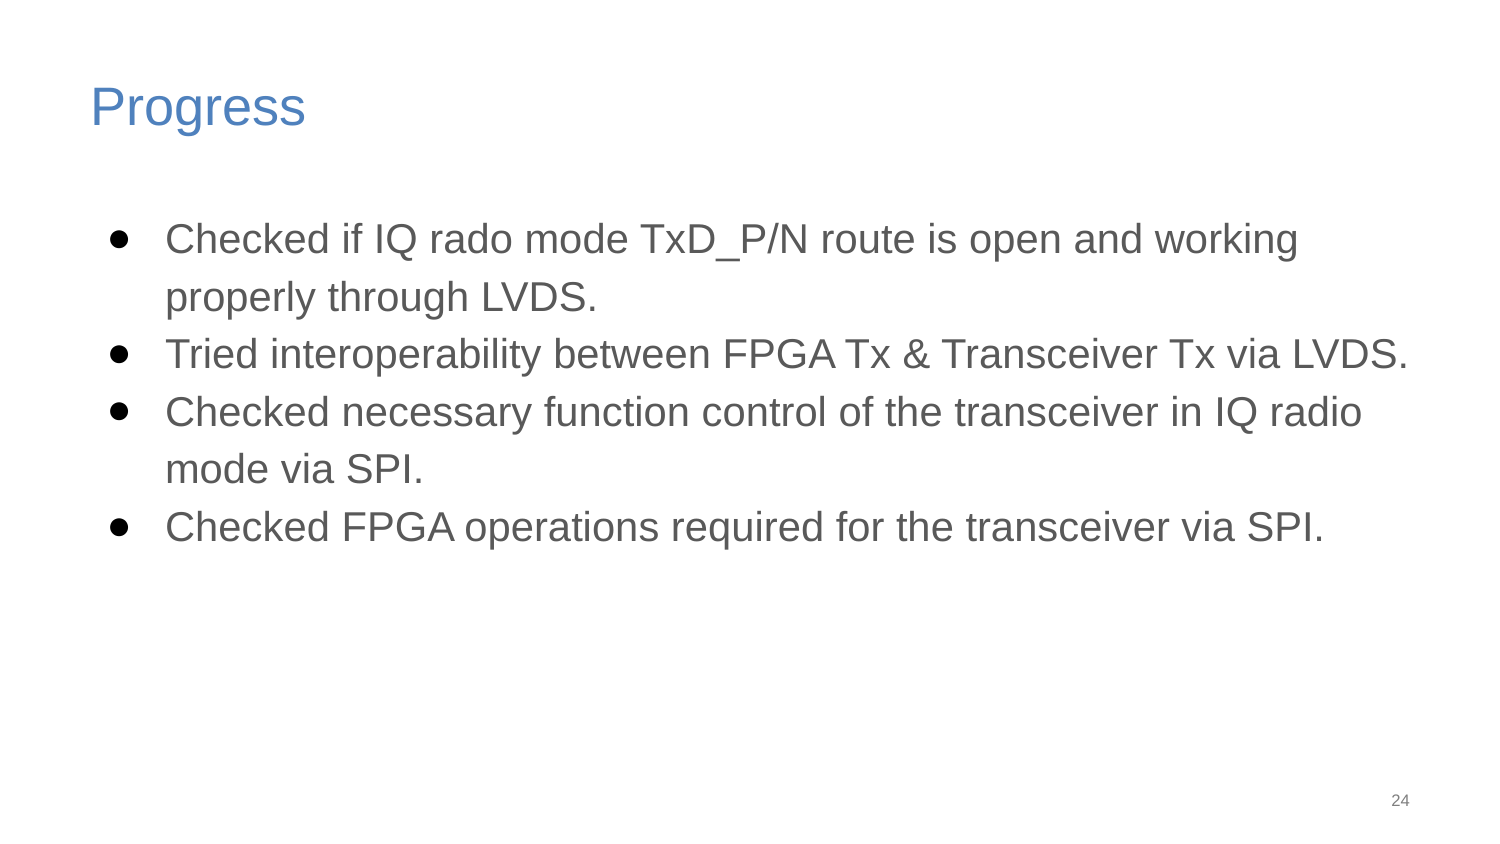

# Progress
Checked if IQ rado mode TxD_P/N route is open and working properly through LVDS.
Tried interoperability between FPGA Tx & Transceiver Tx via LVDS.
Checked necessary function control of the transceiver in IQ radio mode via SPI.
Checked FPGA operations required for the transceiver via SPI.

24